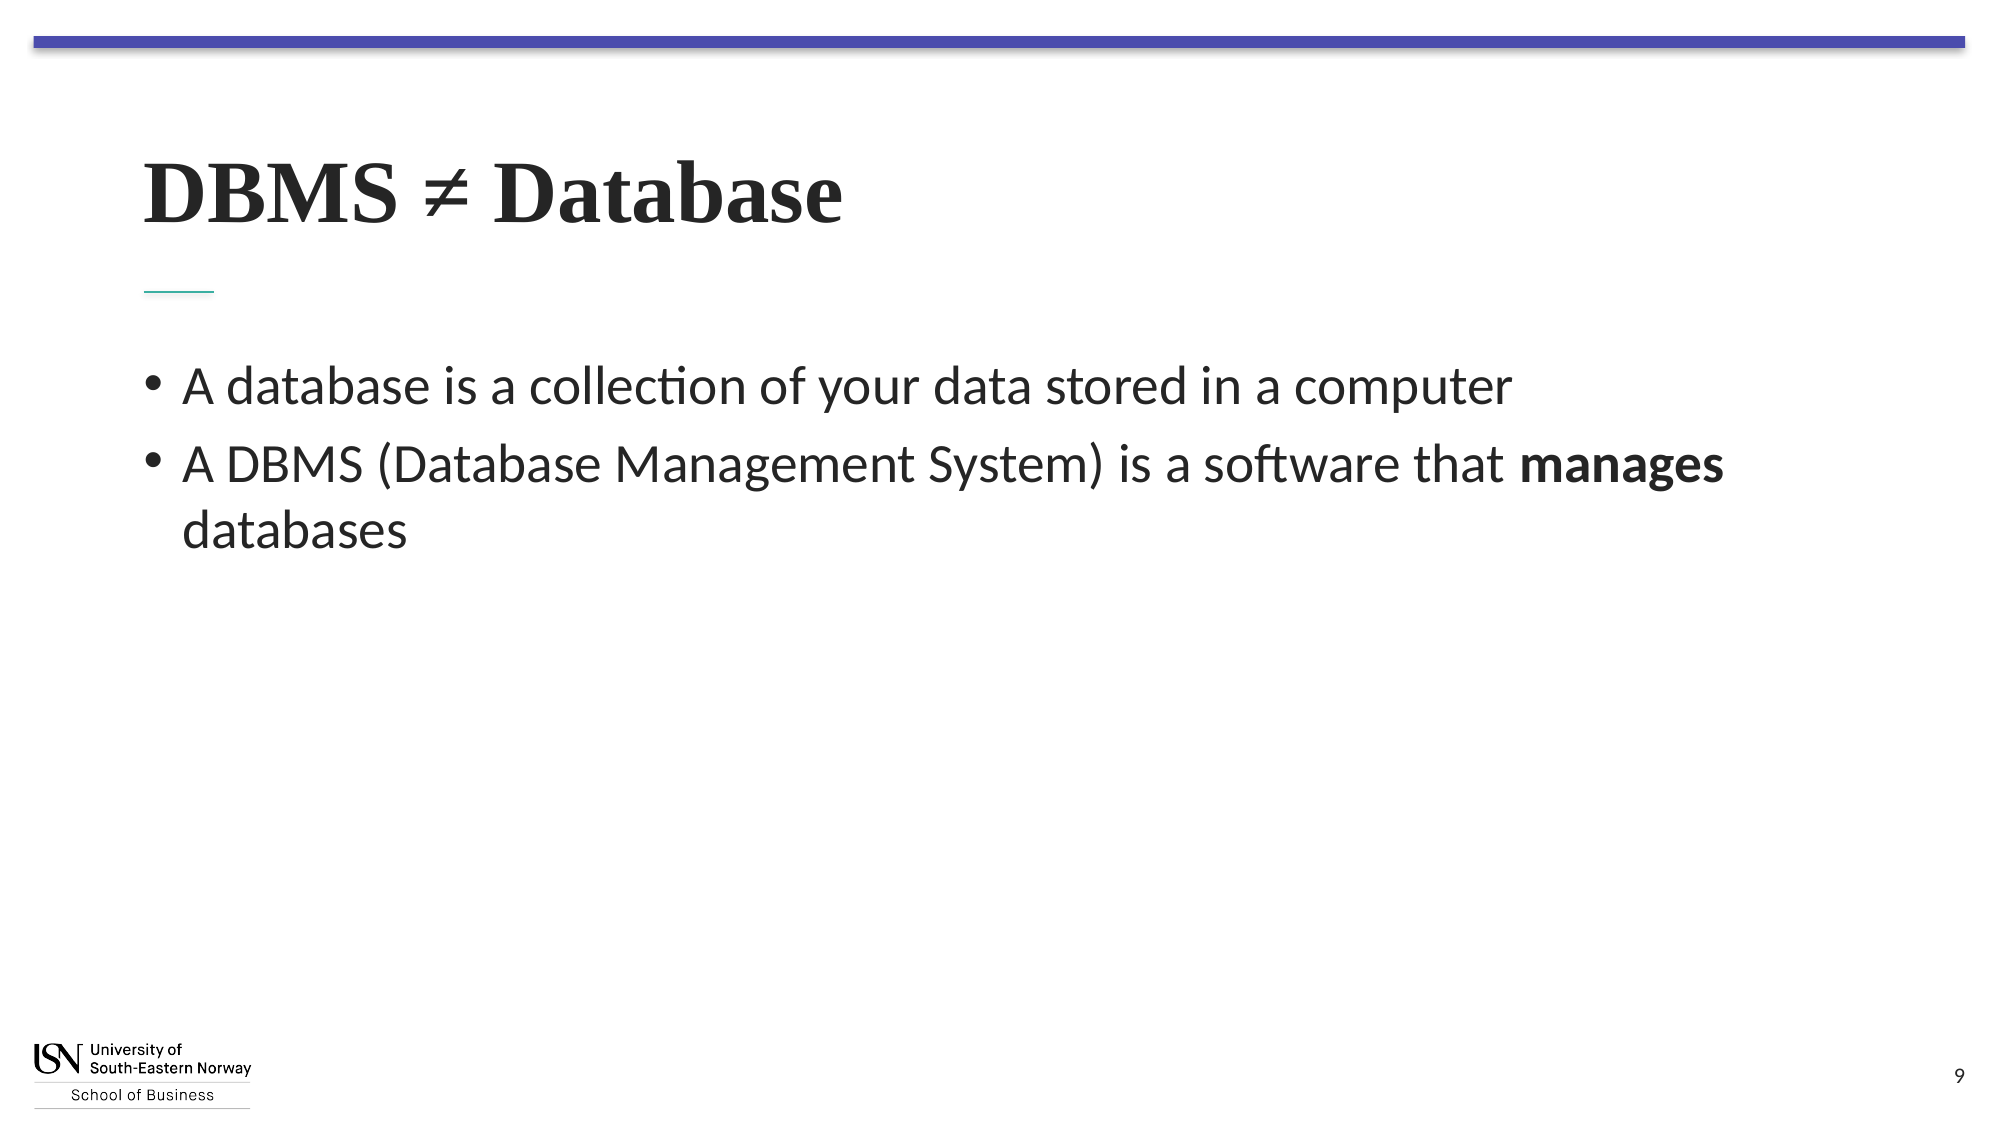

# DBMS ≠ Database
A database is a collection of your data stored in a computer
A DBMS (Database Management System) is a software that manages databases

9